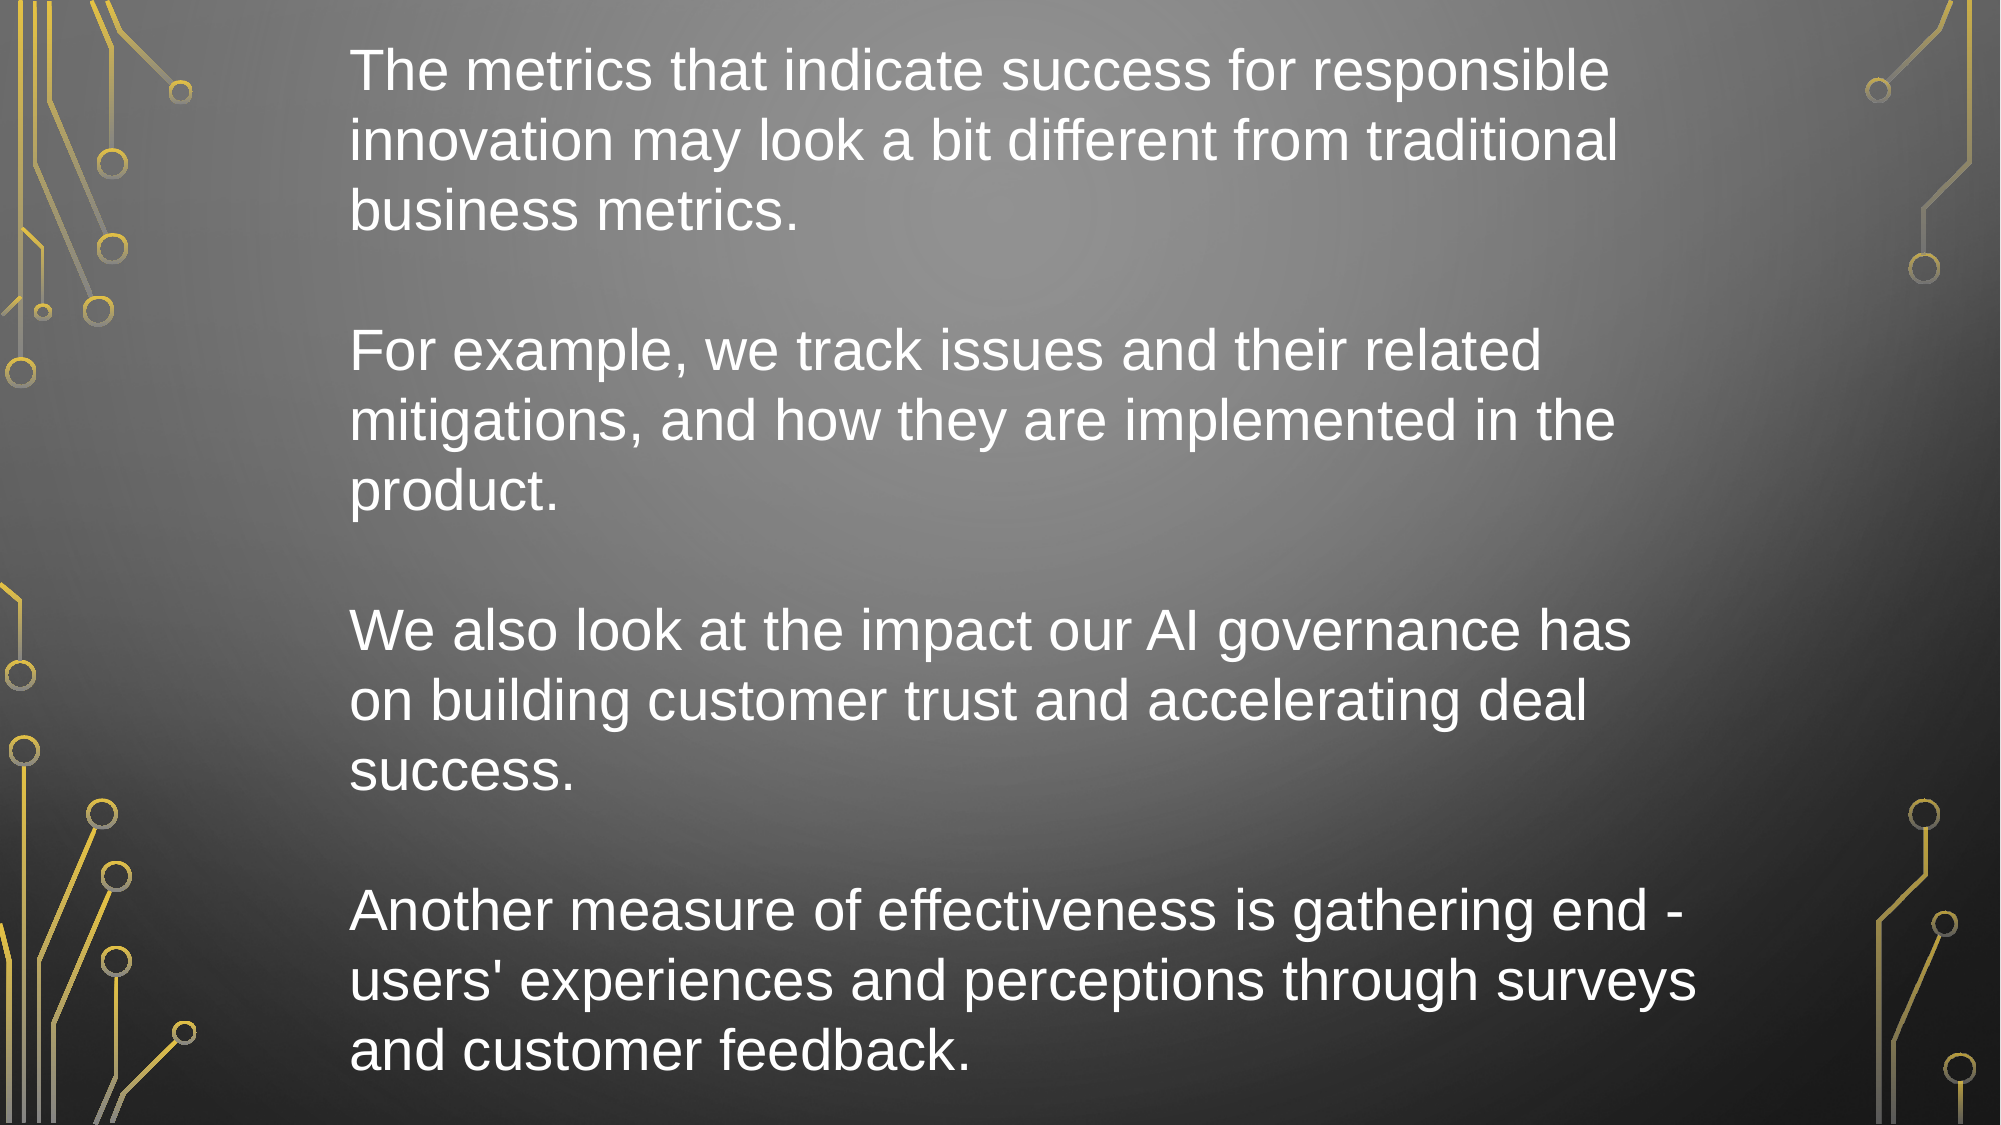

The metrics that indicate success for responsible innovation may look a bit different from traditional business metrics.

For example, we track issues and their related mitigations, and how they are implemented in the product.

We also look at the impact our AI governance has on building customer trust and accelerating deal success.

Another measure of effectiveness is gathering end -users' experiences and perceptions through surveys and customer feedback.

These types of metrics help to track impact, identify trends, and establish precedents.